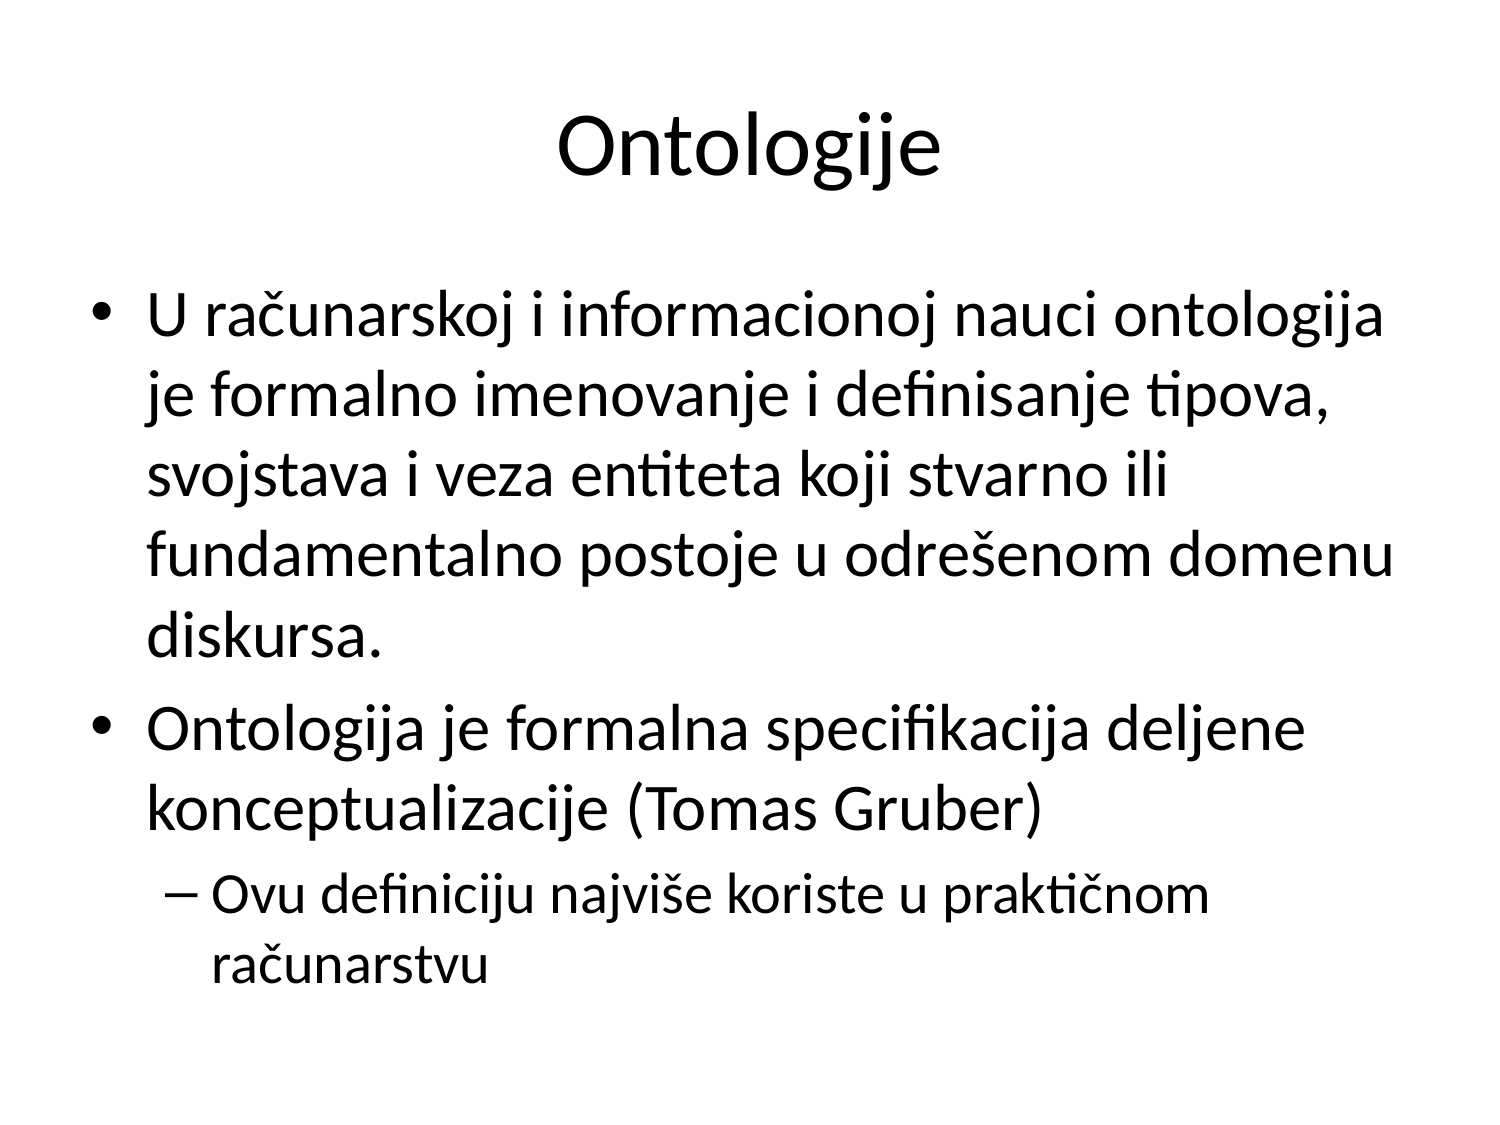

# Ontologije
U računarskoj i informacionoj nauci ontologija je formalno imenovanje i definisanje tipova, svojstava i veza entiteta koji stvarno ili fundamentalno postoje u odrešenom domenu diskursa.
Ontologija je formalna specifikacija deljene konceptualizacije (Tomas Gruber)
Ovu definiciju najviše koriste u praktičnom računarstvu